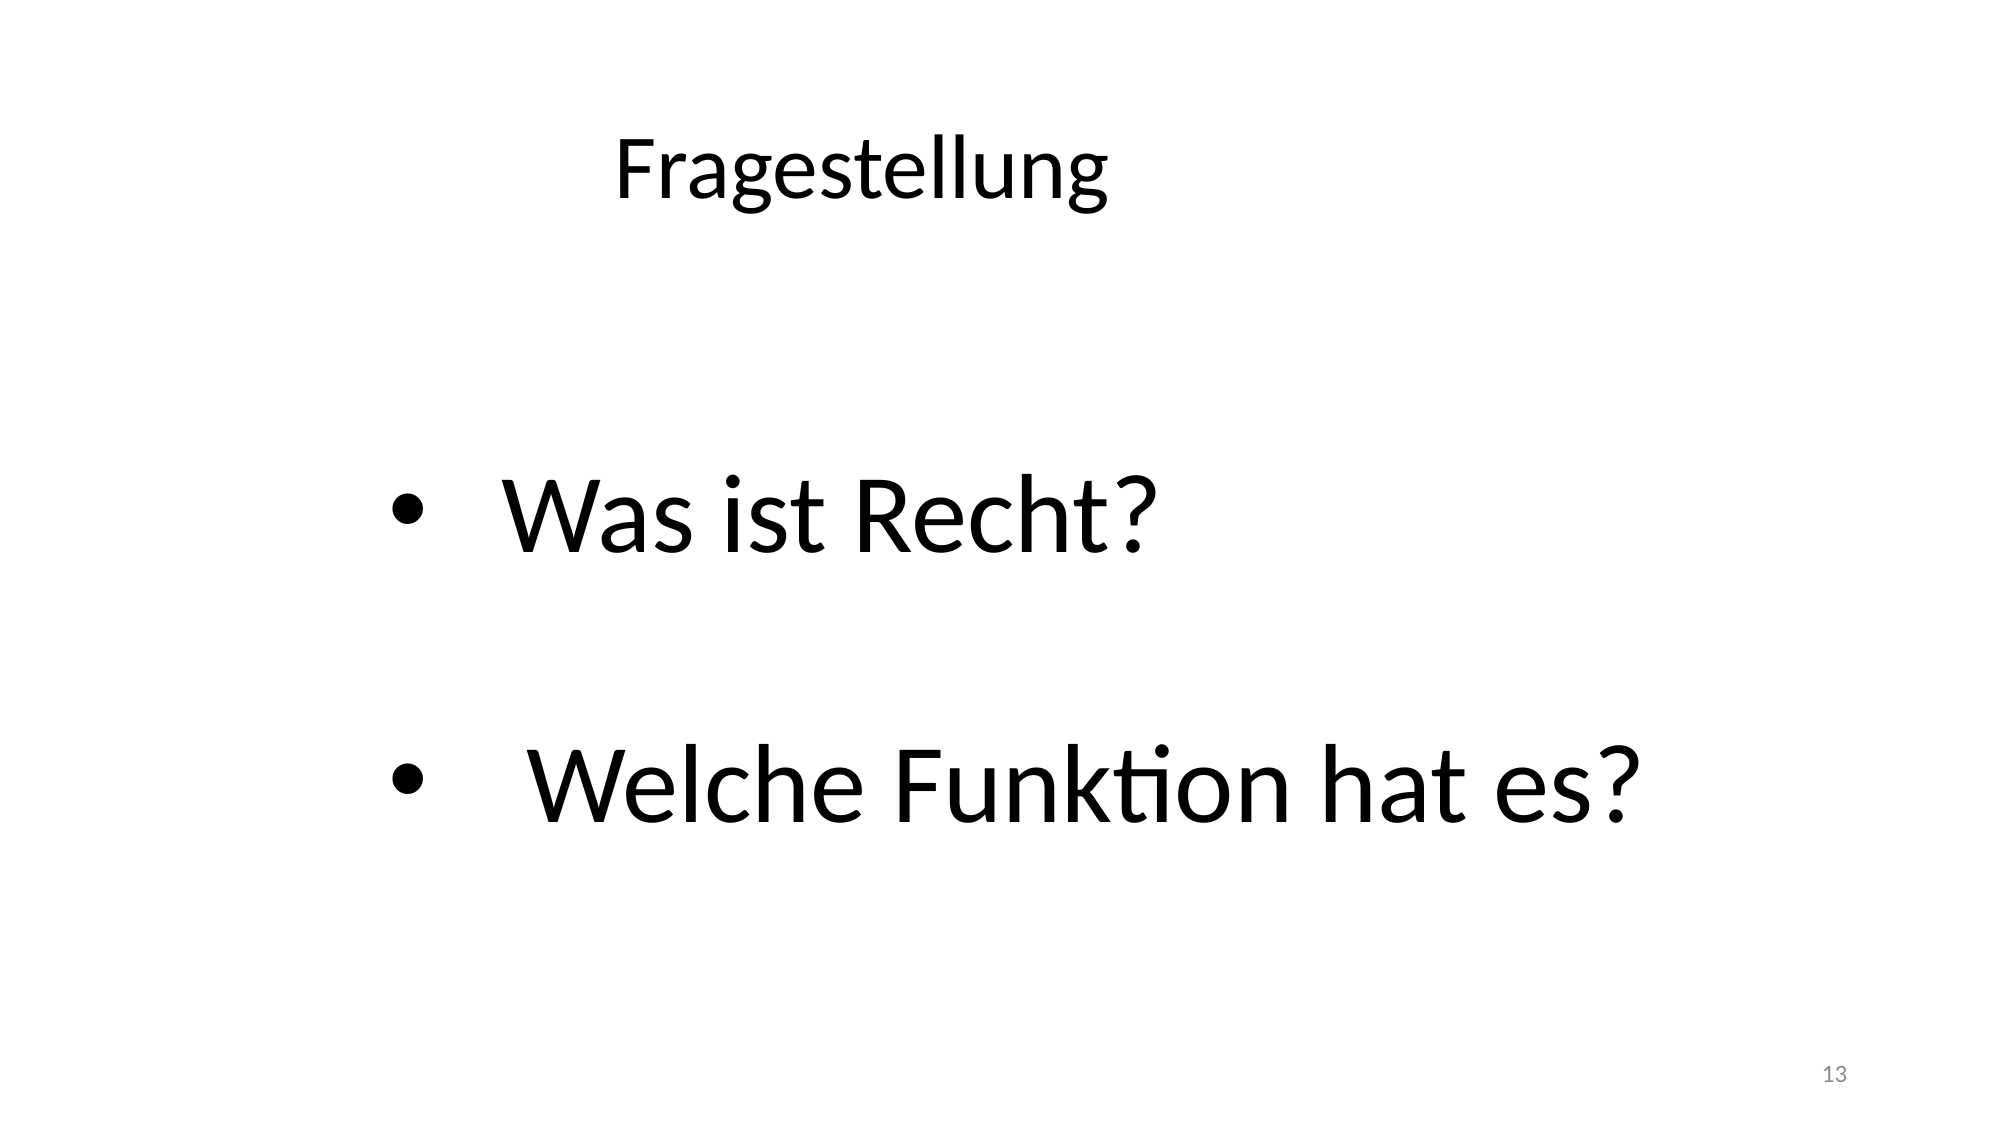

Fragestellung
Was ist Recht?

 Welche Funktion hat es?
13